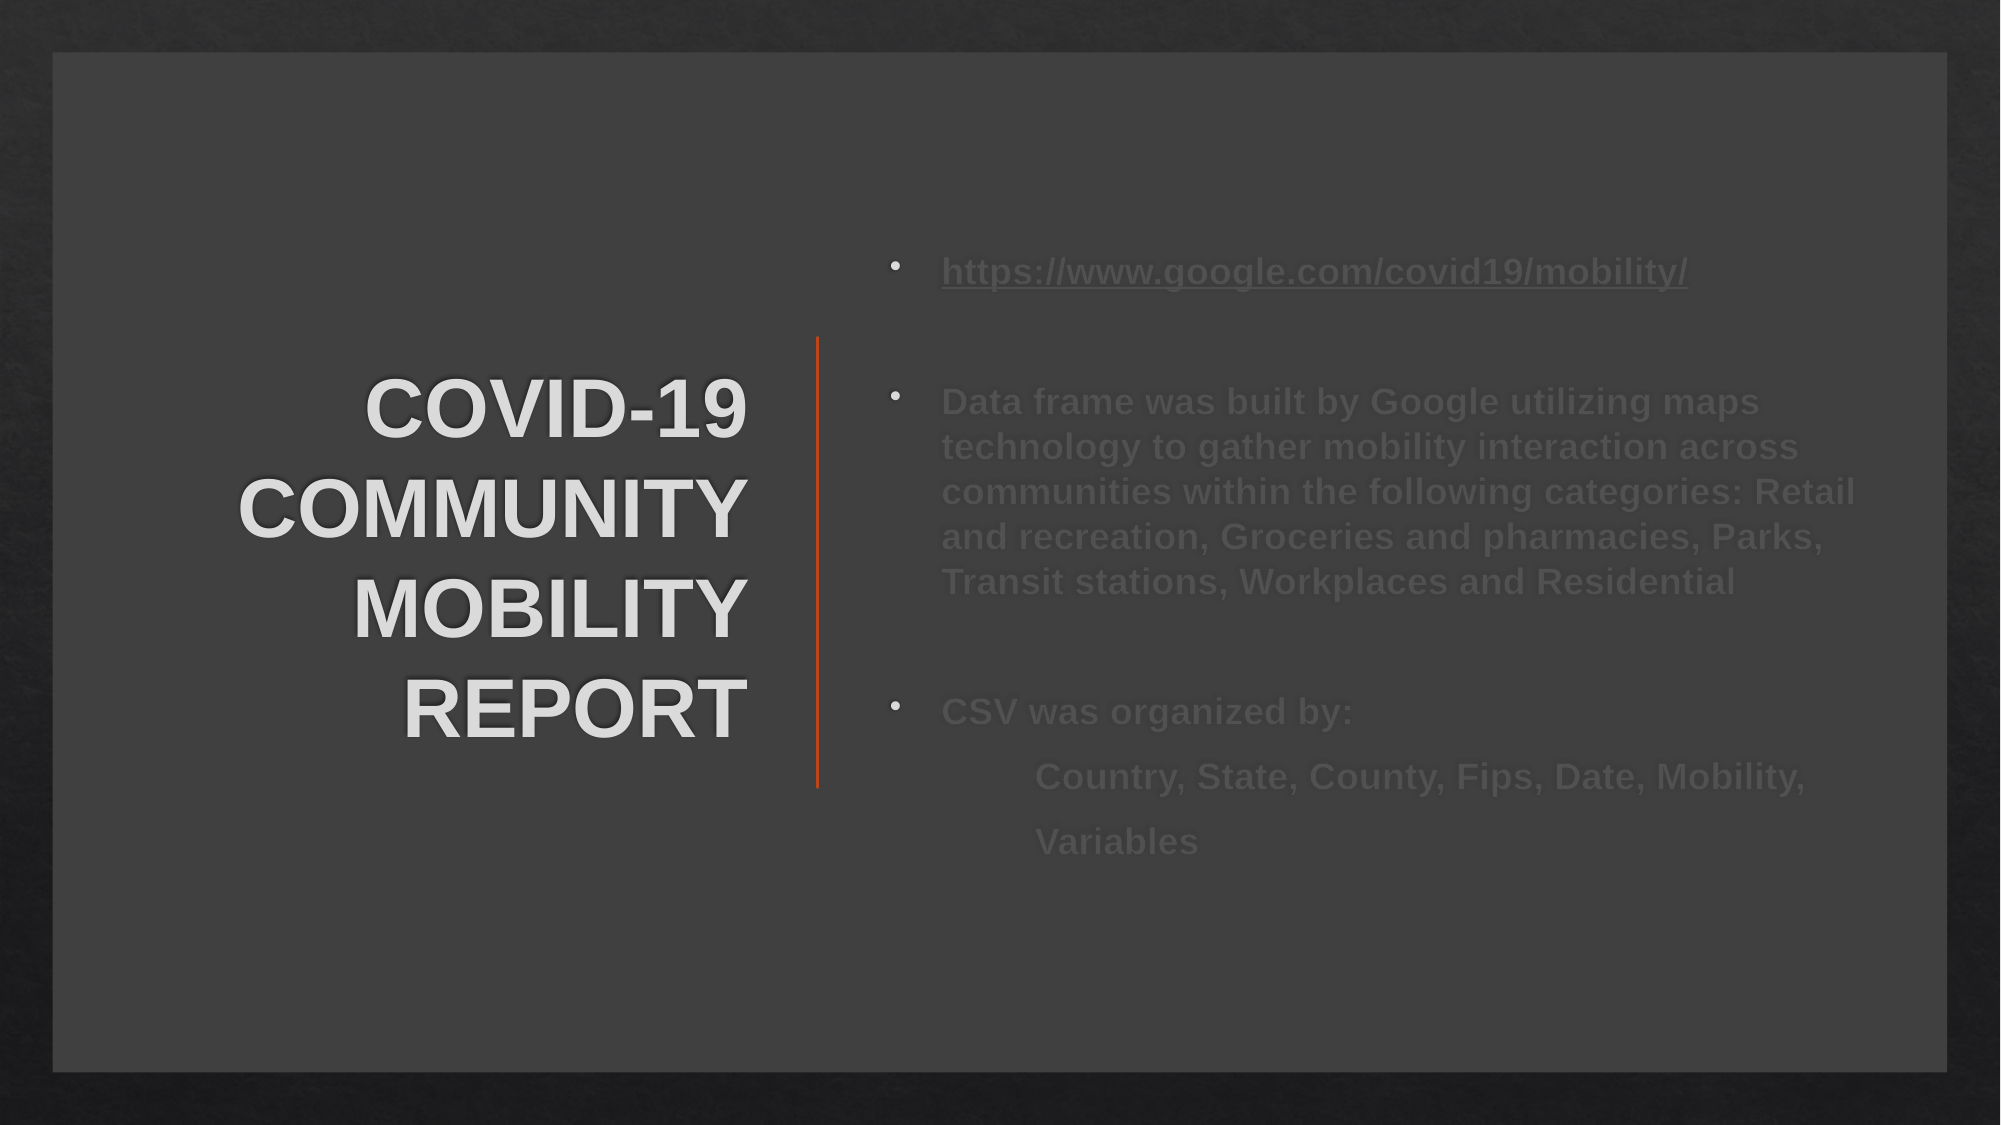

# COVID-19 COMMUNITY MOBILITY REPORT
https://www.google.com/covid19/mobility/

Data frame was built by Google utilizing maps technology to gather mobility interaction across communities within the following categories: Retail and recreation, Groceries and pharmacies, Parks, Transit stations, Workplaces and Residential

CSV was organized by:
   	Country, State, County, Fips, Date, Mobility,
   	Variables